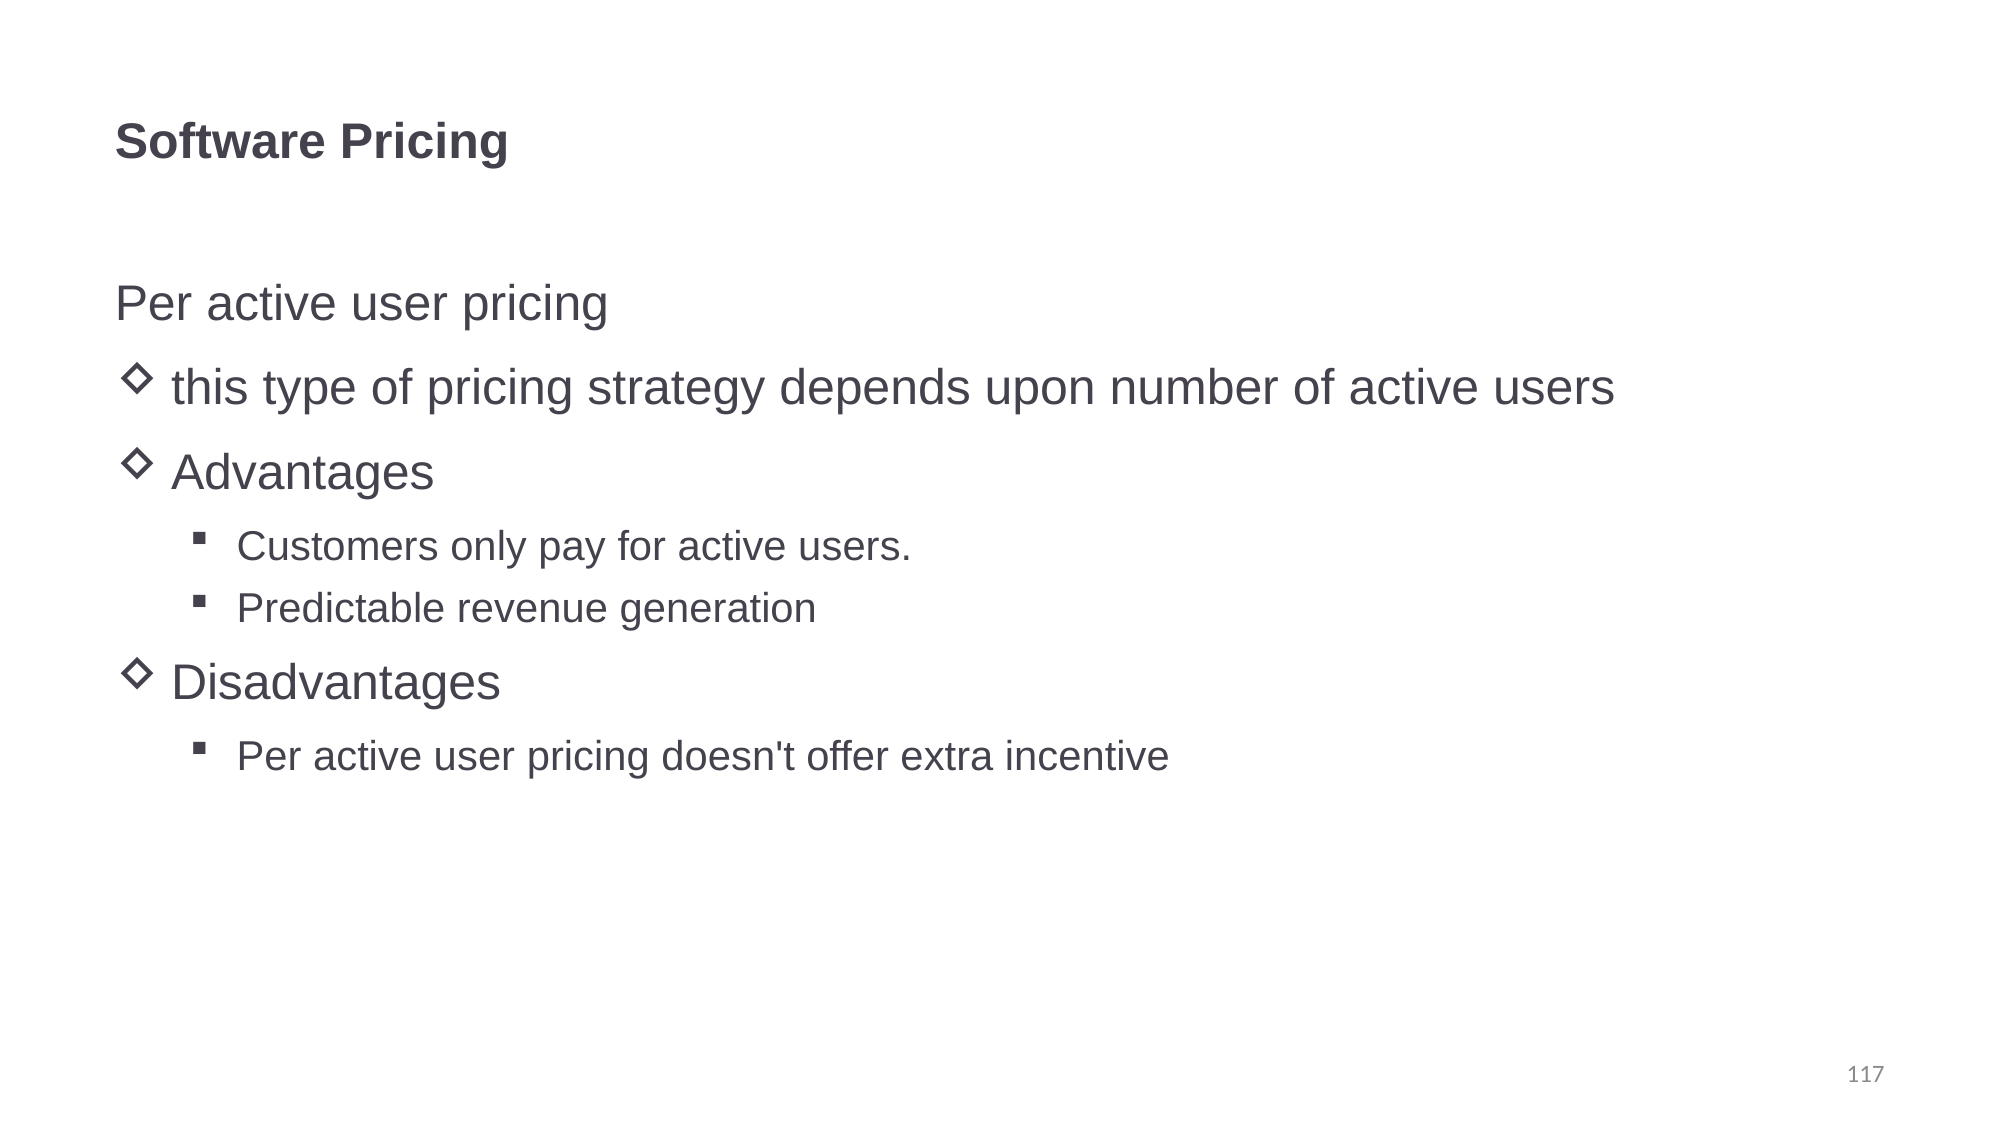

# Software Pricing
Per active user pricing
this type of pricing strategy depends upon number of active users
Advantages
Customers only pay for active users.
Predictable revenue generation
Disadvantages
Per active user pricing doesn't offer extra incentive

117